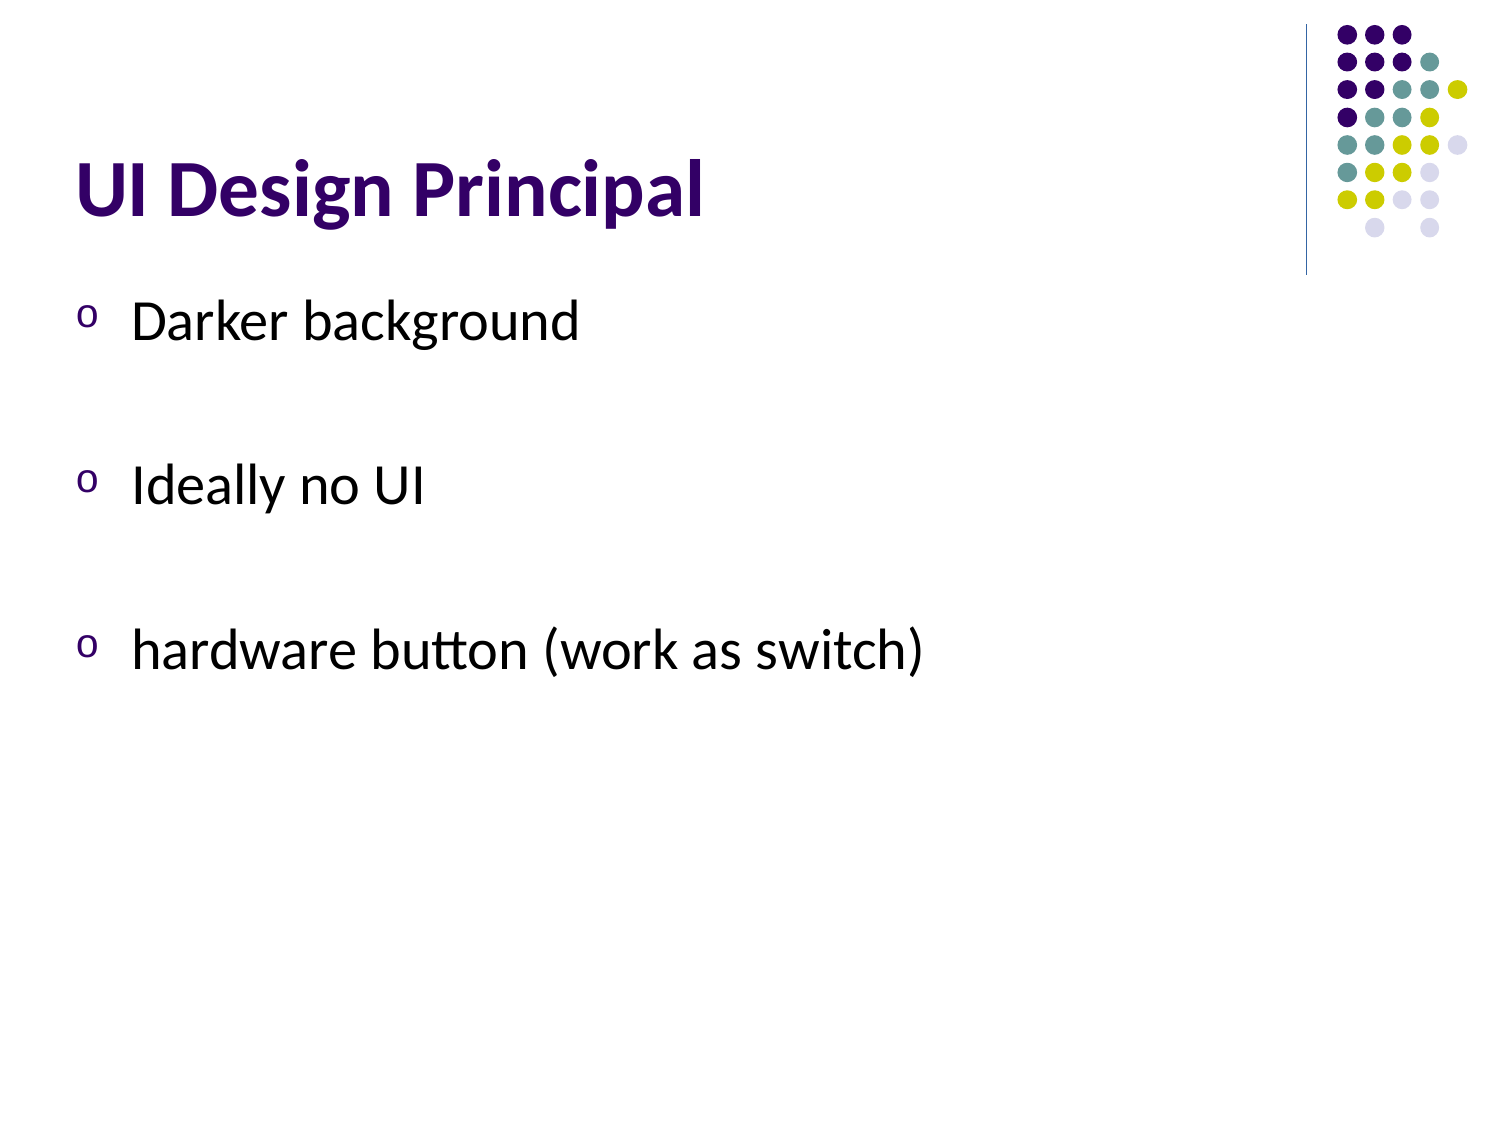

UI Design Principal
Darker background

Ideally no UI

hardware button (work as switch)